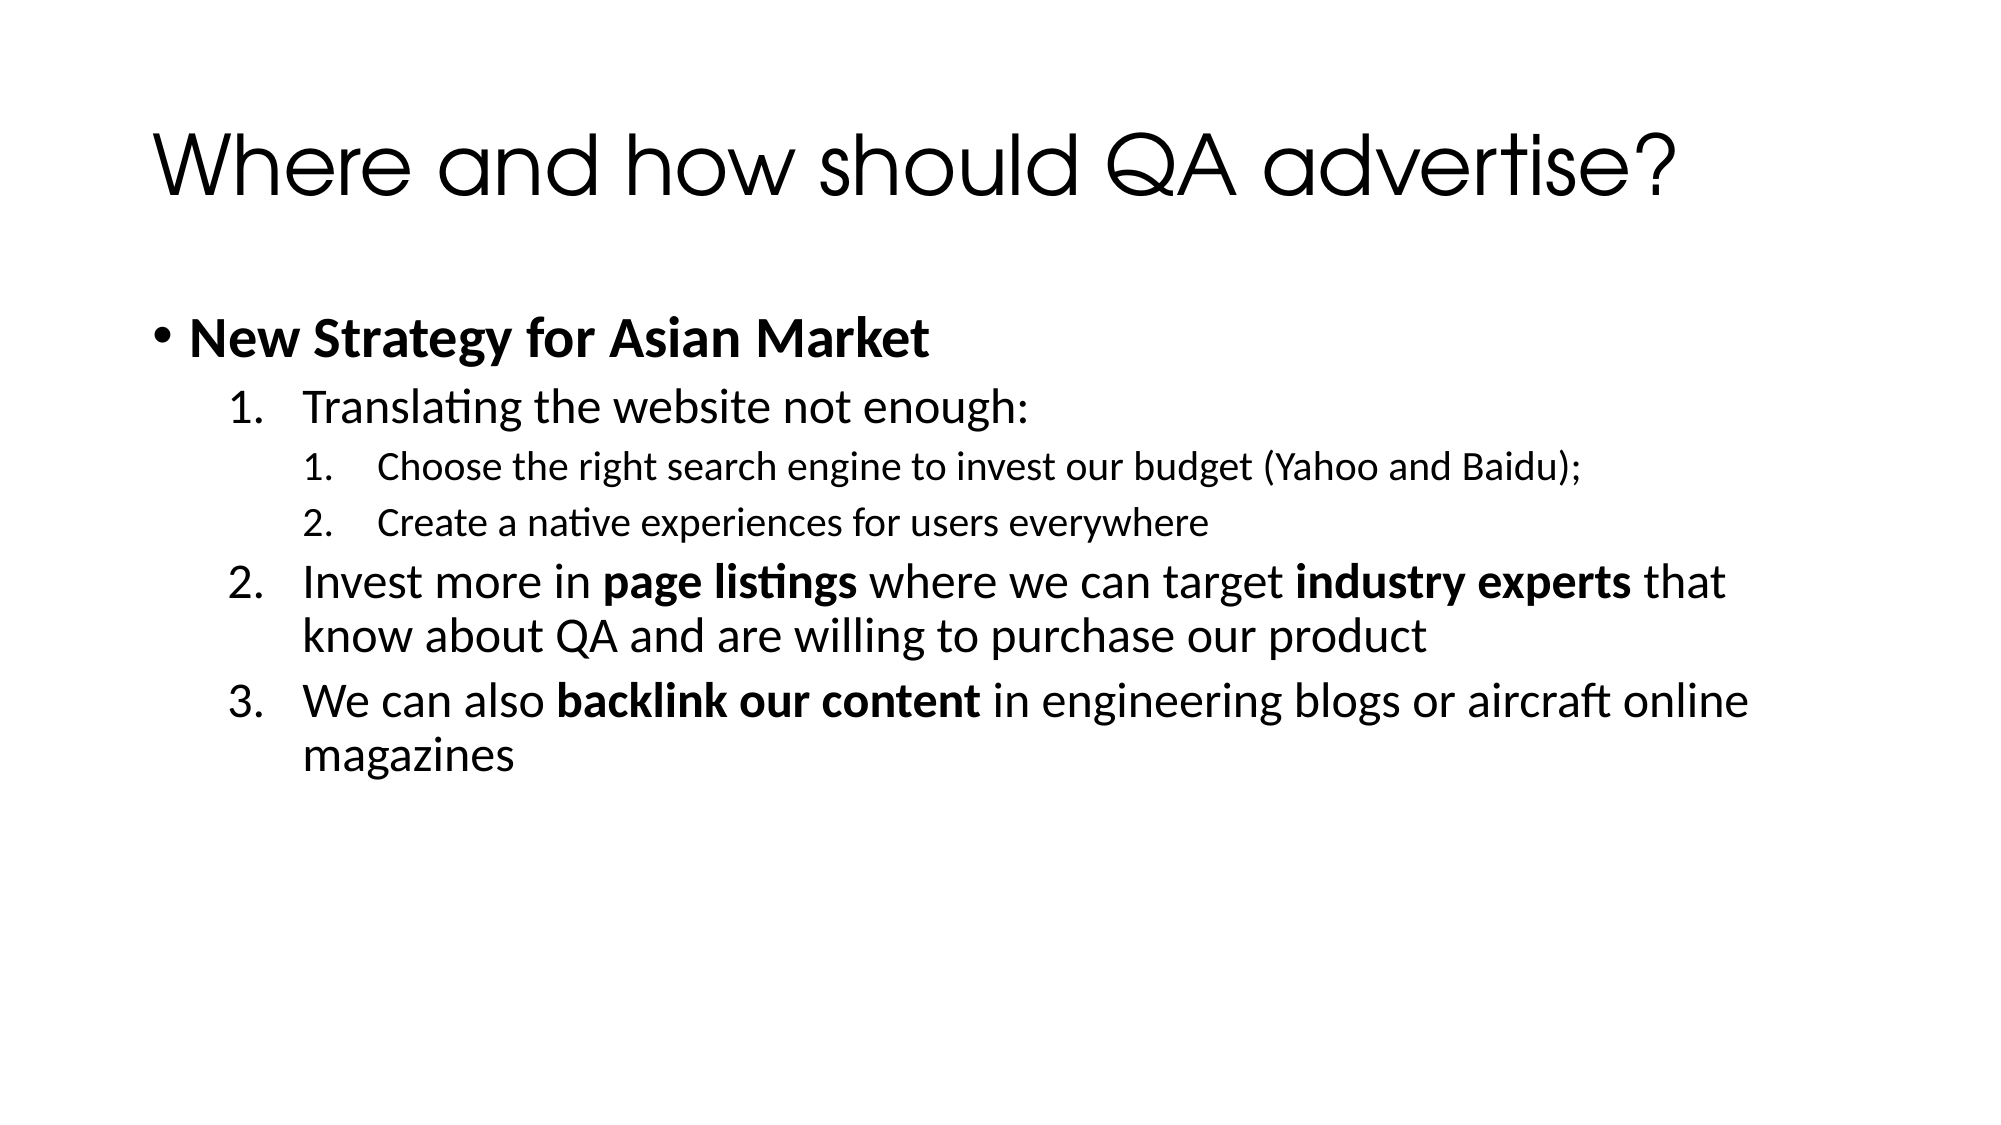

# Where and how should QA advertise?
New Strategy for Asian Market
Translating the website not enough:
Choose the right search engine to invest our budget (Yahoo and Baidu);
Create a native experiences for users everywhere
Invest more in page listings where we can target industry experts that know about QA and are willing to purchase our product
We can also backlink our content in engineering blogs or aircraft online magazines